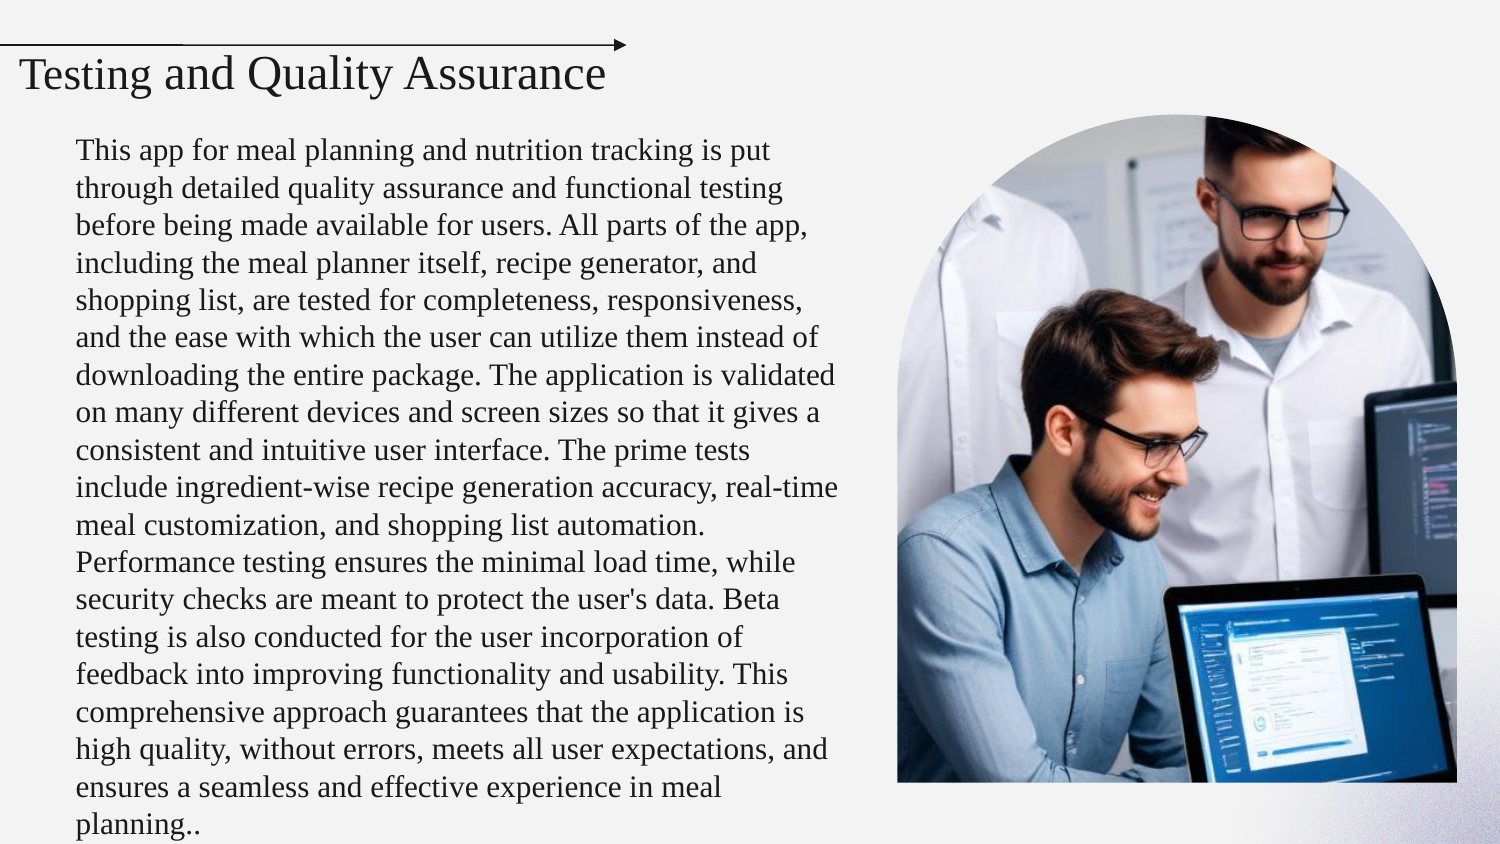

# Testing and Quality Assurance

This app for meal planning and nutrition tracking is put through detailed quality assurance and functional testing before being made available for users. All parts of the app, including the meal planner itself, recipe generator, and shopping list, are tested for completeness, responsiveness, and the ease with which the user can utilize them instead of downloading the entire package. The application is validated on many different devices and screen sizes so that it gives a consistent and intuitive user interface. The prime tests include ingredient-wise recipe generation accuracy, real-time meal customization, and shopping list automation. Performance testing ensures the minimal load time, while security checks are meant to protect the user's data. Beta testing is also conducted for the user incorporation of feedback into improving functionality and usability. This comprehensive approach guarantees that the application is high quality, without errors, meets all user expectations, and ensures a seamless and effective experience in meal planning..